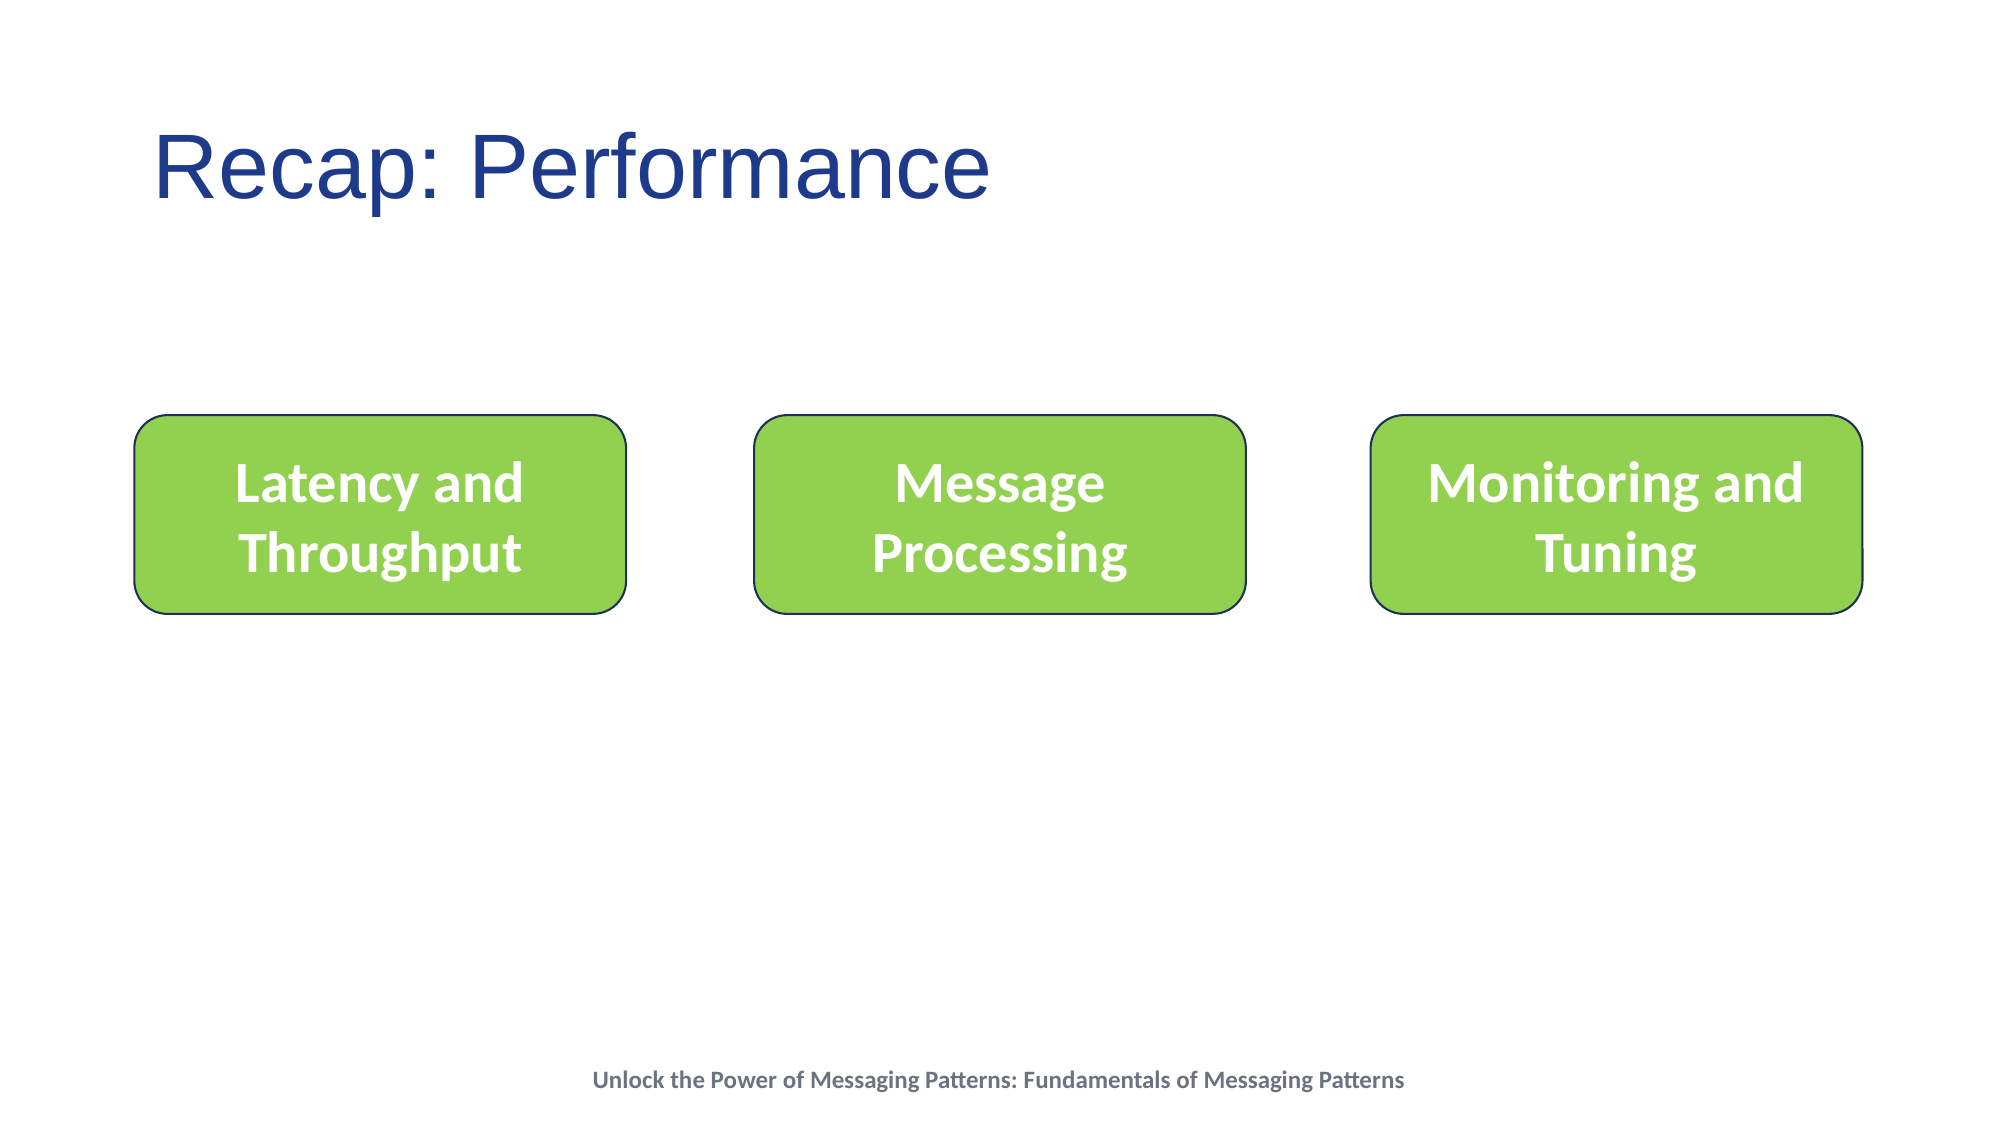

# Recap: Performance
Latency and Throughput
Message Processing
Monitoring and Tuning